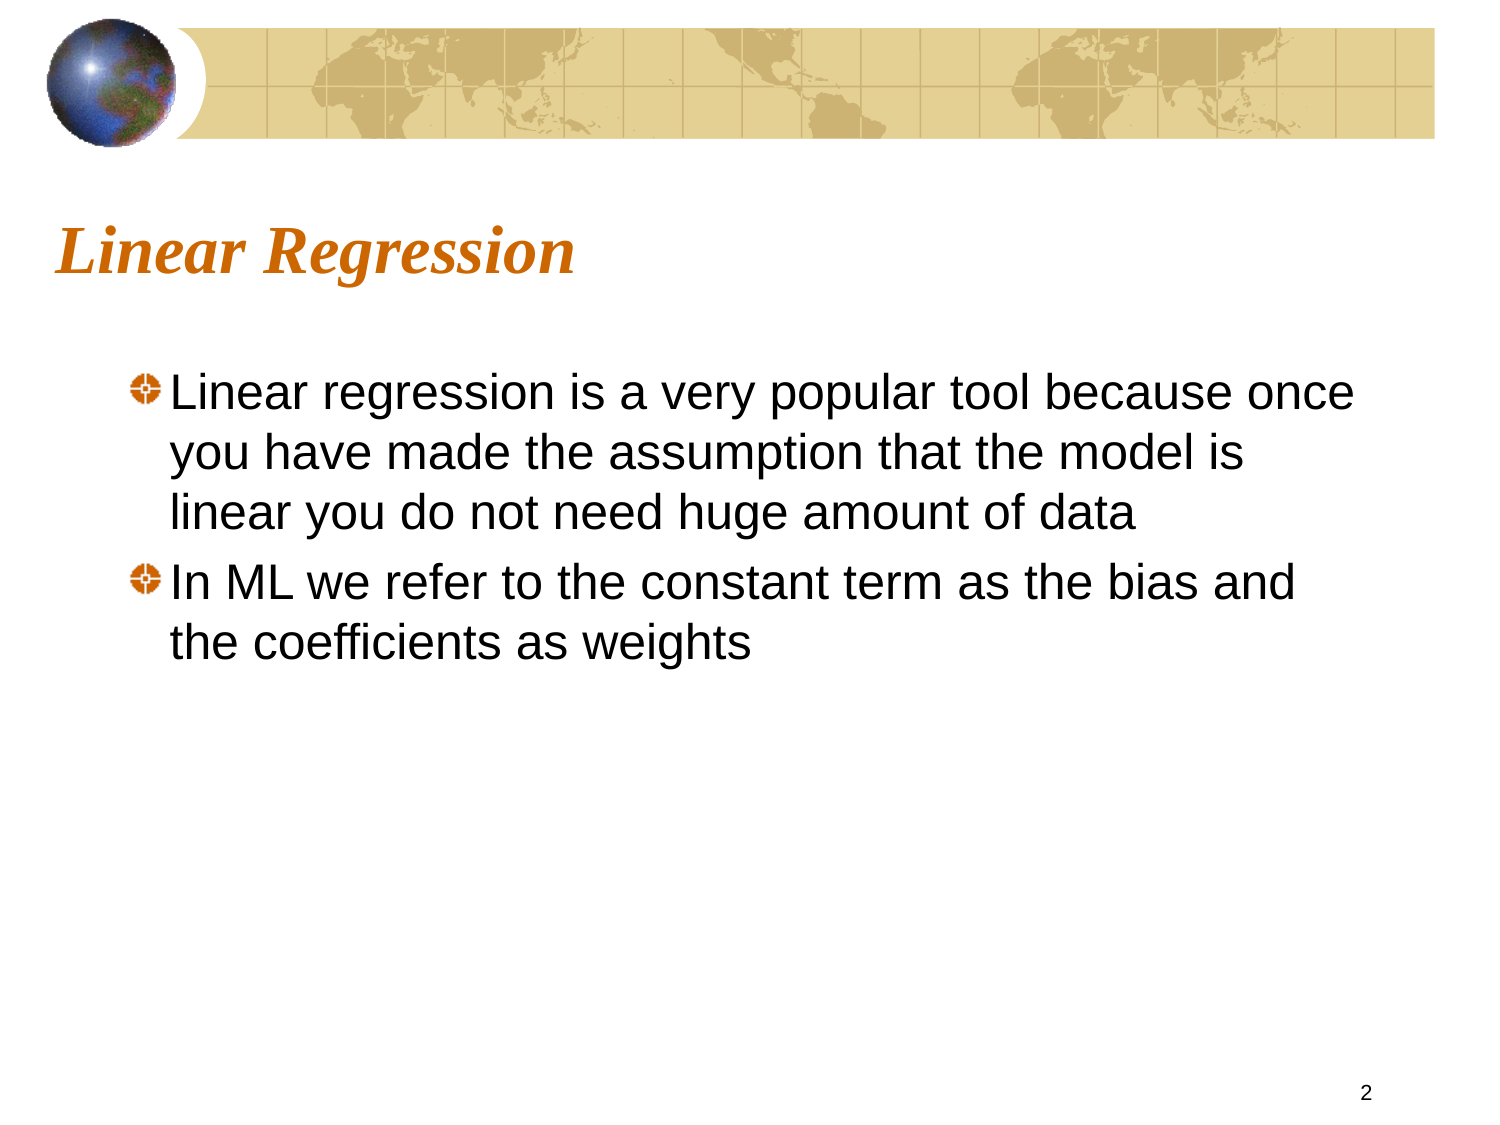

# Linear Regression
Linear regression is a very popular tool because once you have made the assumption that the model is linear you do not need huge amount of data
In ML we refer to the constant term as the bias and the coefficients as weights

2